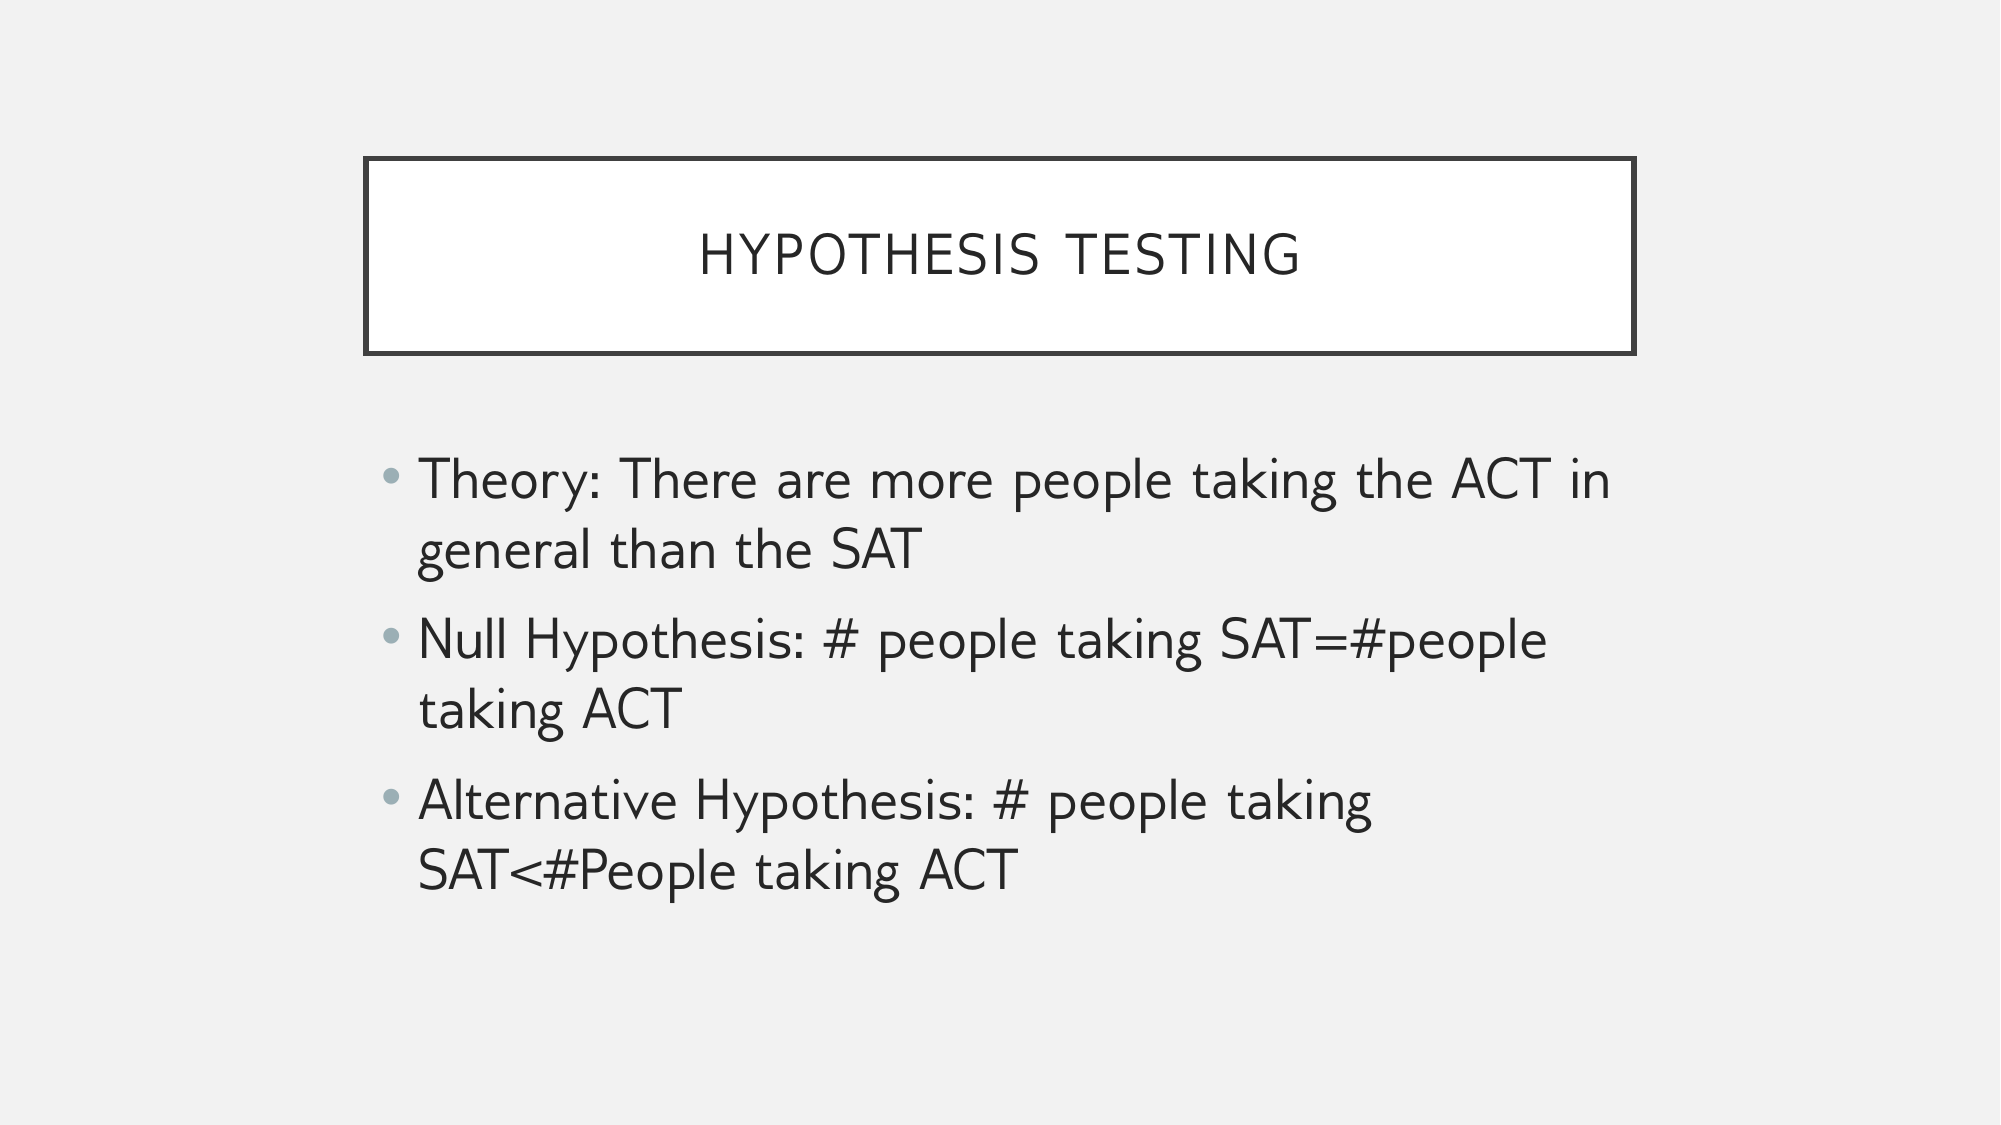

# Hypothesis Testing
Theory: There are more people taking the ACT in general than the SAT
Null Hypothesis: # people taking SAT=#people taking ACT
Alternative Hypothesis: # people taking SAT<#People taking ACT